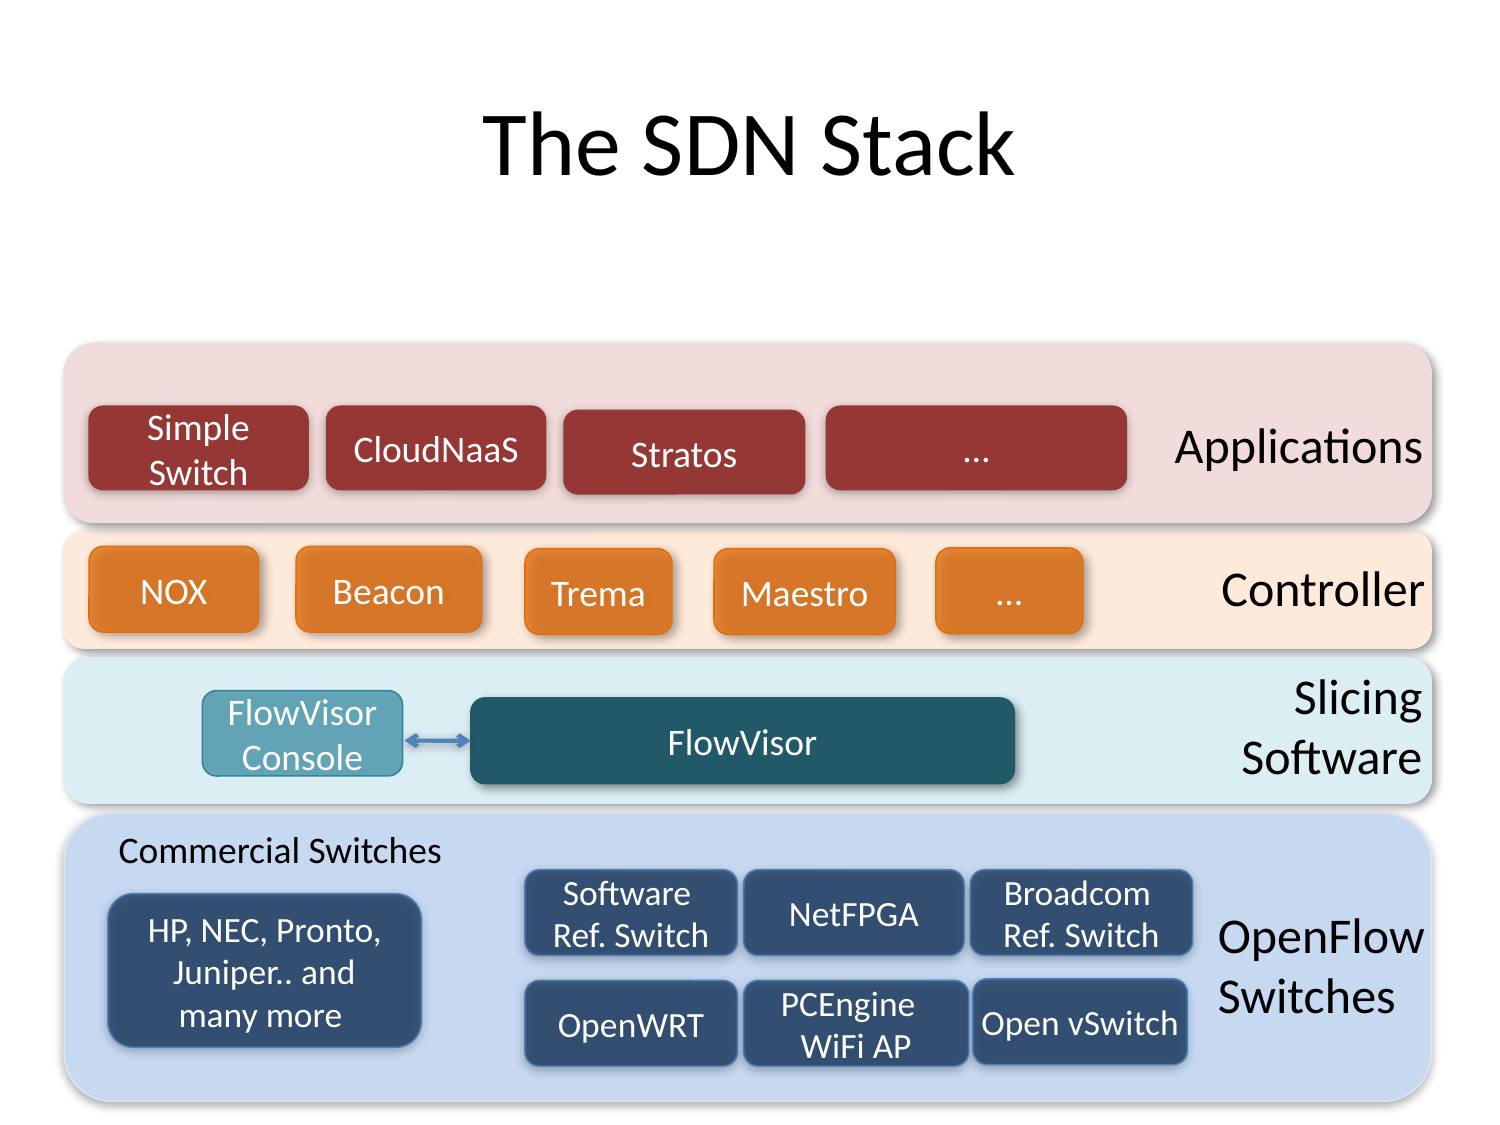

# The SDN Stack

Simple Switch
CloudNaaS
…
Applications
Stratos

NOX
Beacon
…
Trema
Maestro
Controller

Slicing
Software
FlowVisor
Console
FlowVisor

Commercial Switches
Software
Ref. Switch
NetFPGA
Broadcom
Ref. Switch
HP, NEC, Pronto, Juniper.. and many more
OpenFlow
Switches
Open vSwitch
OpenWRT
PCEngine
WiFi AP
27